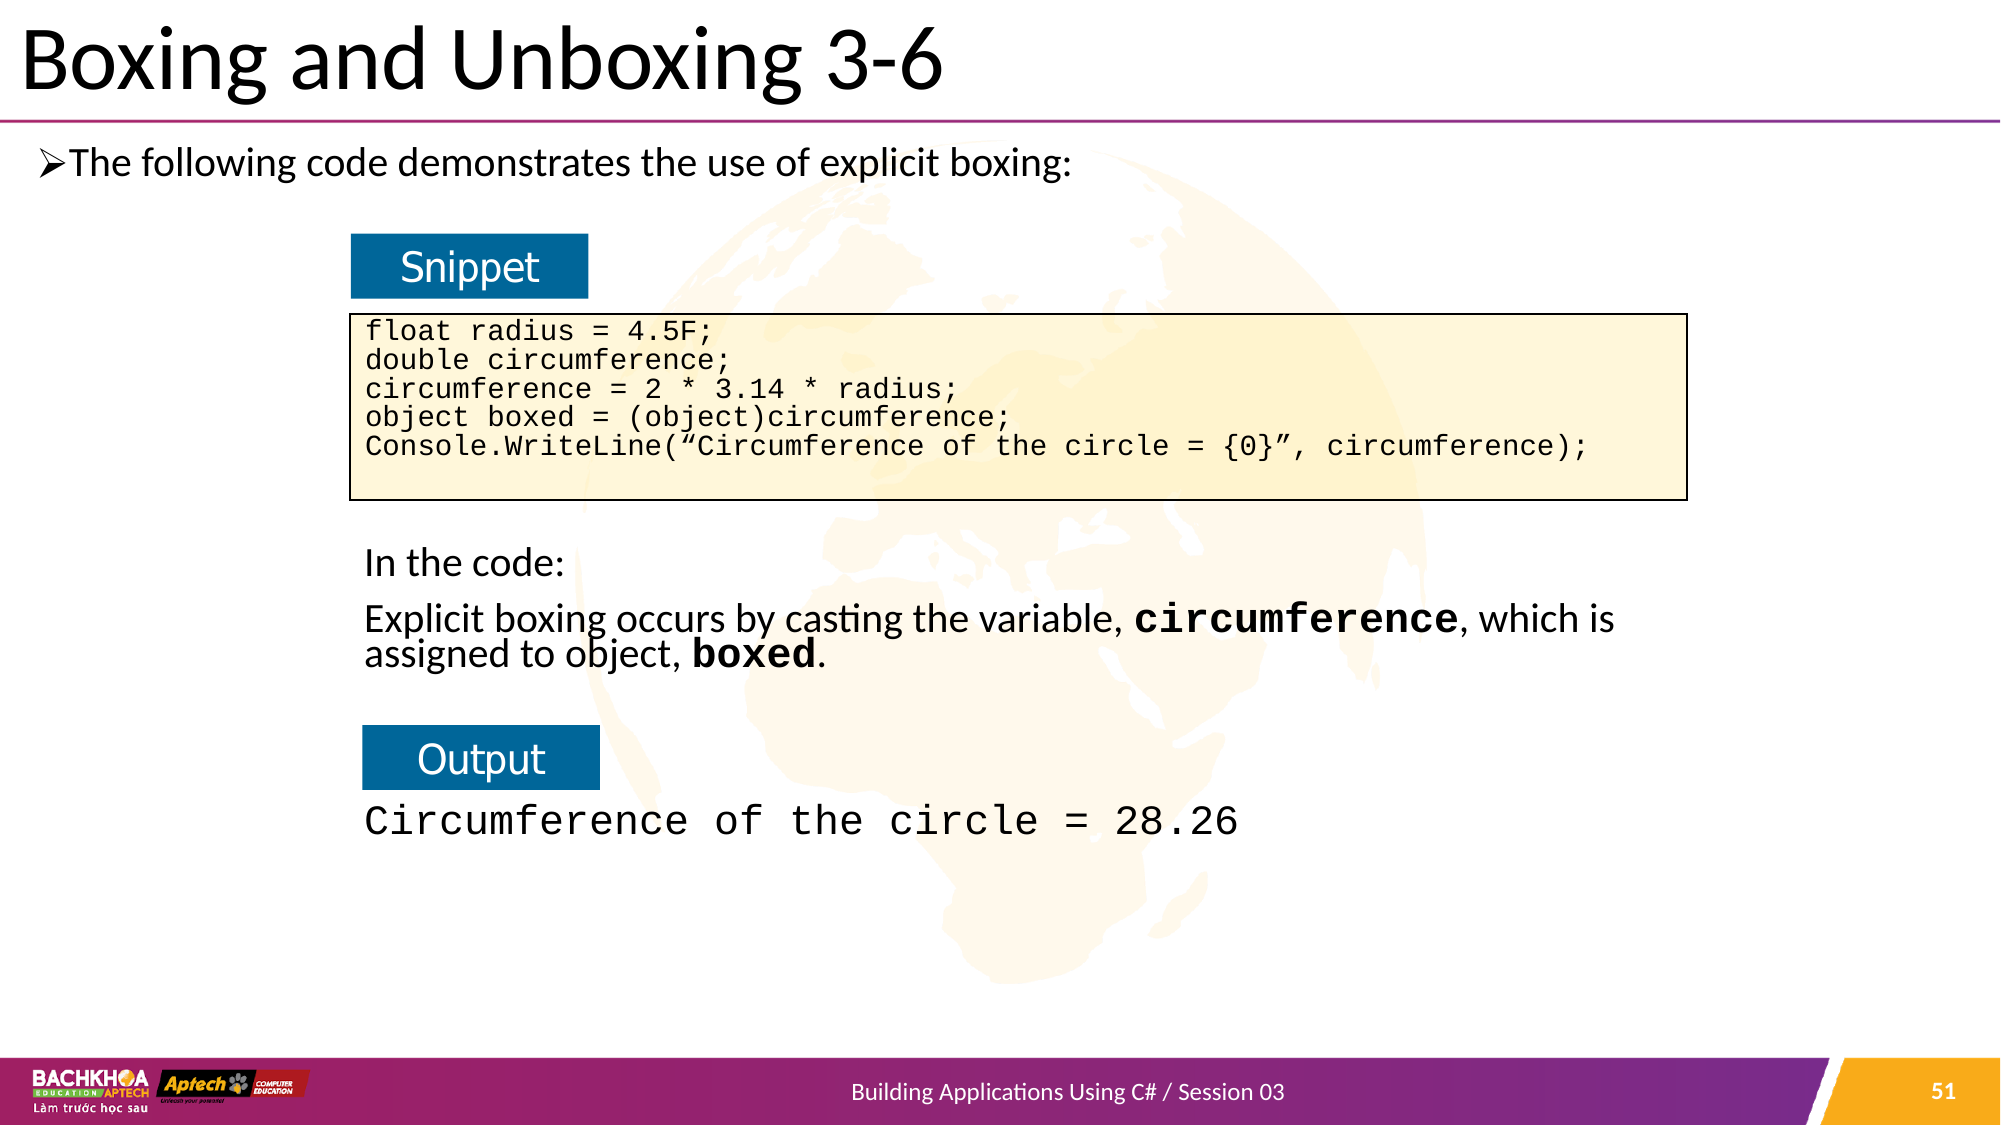

# Boxing and Unboxing 3-6
The following code demonstrates the use of explicit boxing:

Snippet
float radius = 4.5F;
double circumference;
circumference = 2 * 3.14 * radius;
object boxed = (object)circumference;
Console.WriteLine(“Circumference of the circle = {0}”, circumference);

In the code:
Explicit boxing occurs by casting the variable, circumference, which is assigned to object, boxed.

Circumference of the circle = 28.26

Output
51
Building Applications Using C# / Session 03